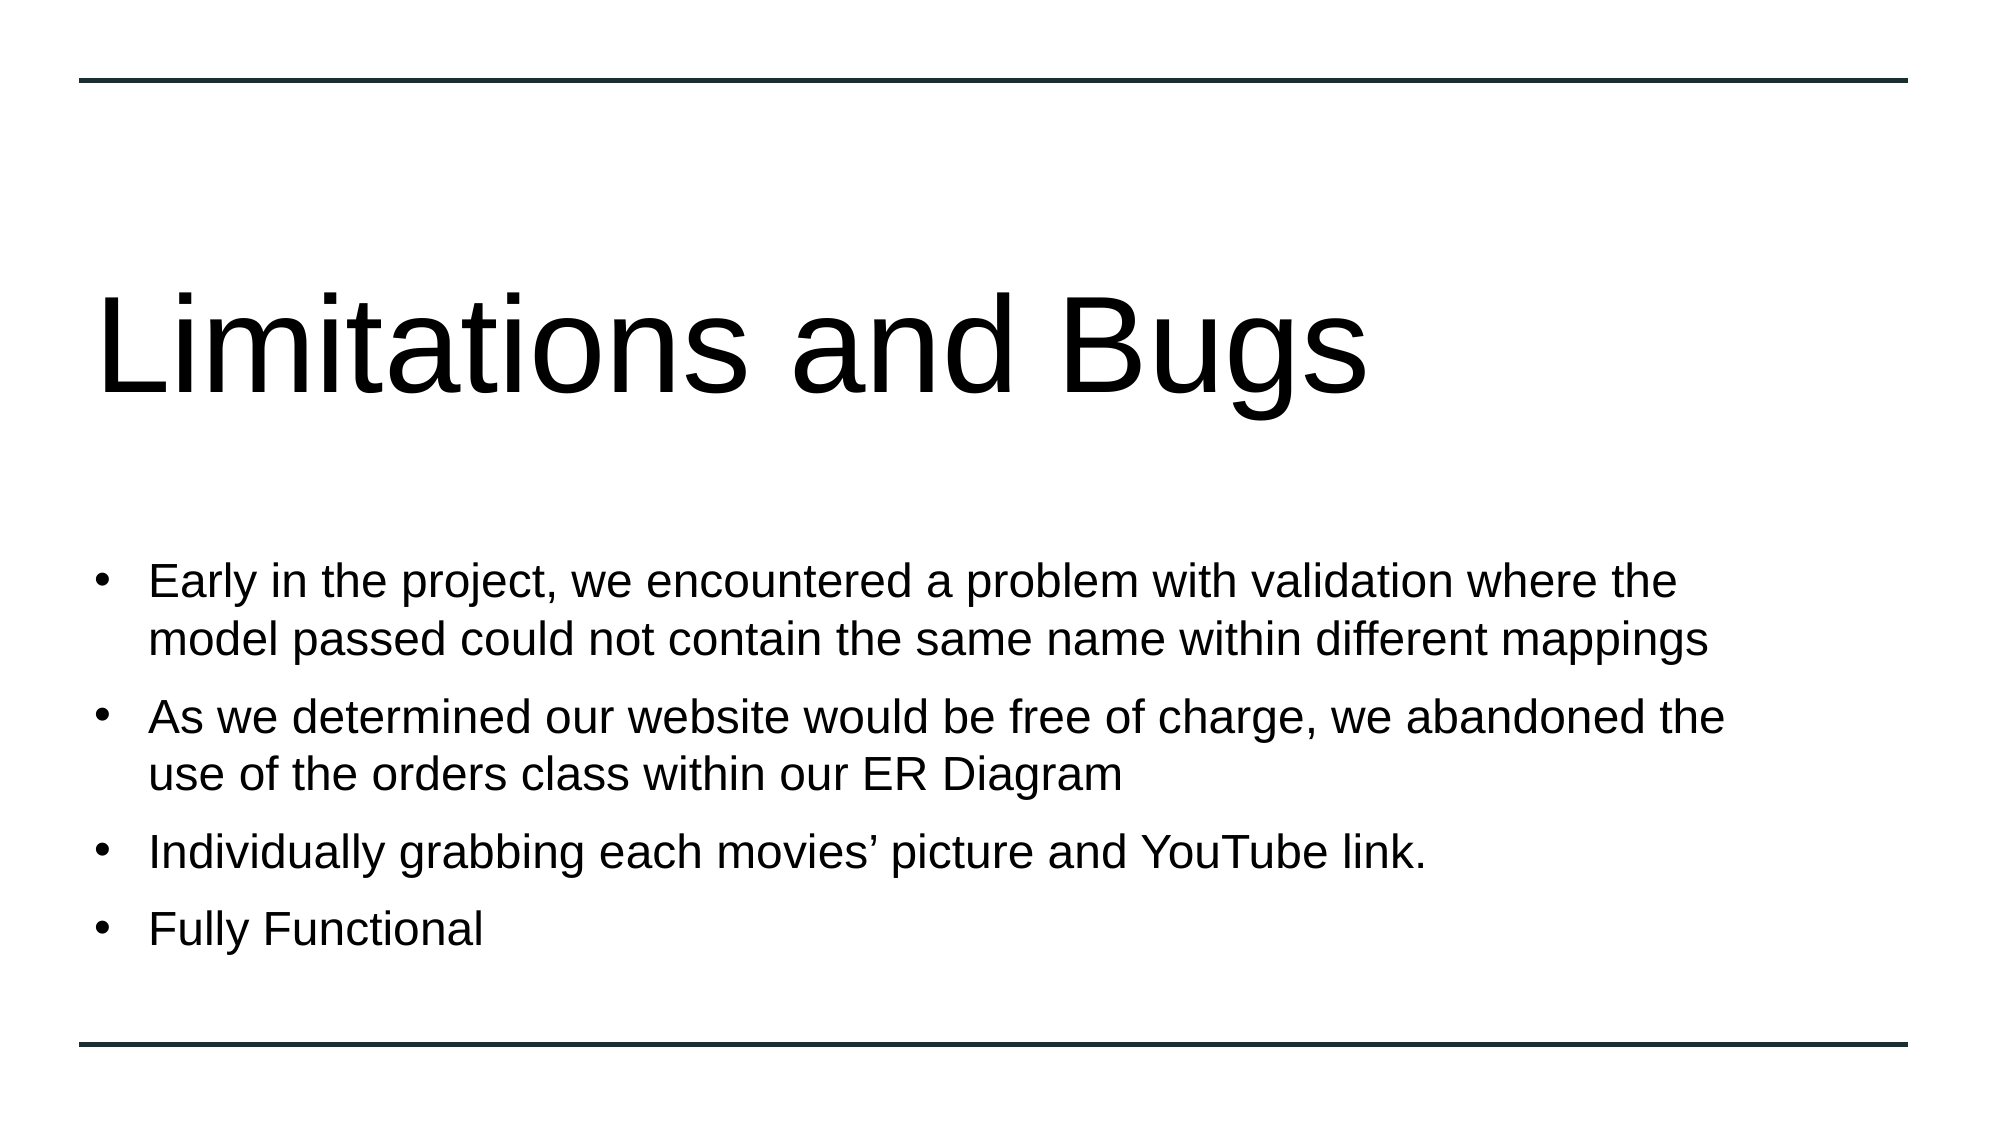

# Limitations and Bugs
Early in the project, we encountered a problem with validation where the model passed could not contain the same name within different mappings
As we determined our website would be free of charge, we abandoned the use of the orders class within our ER Diagram
Individually grabbing each movies’ picture and YouTube link.
Fully Functional